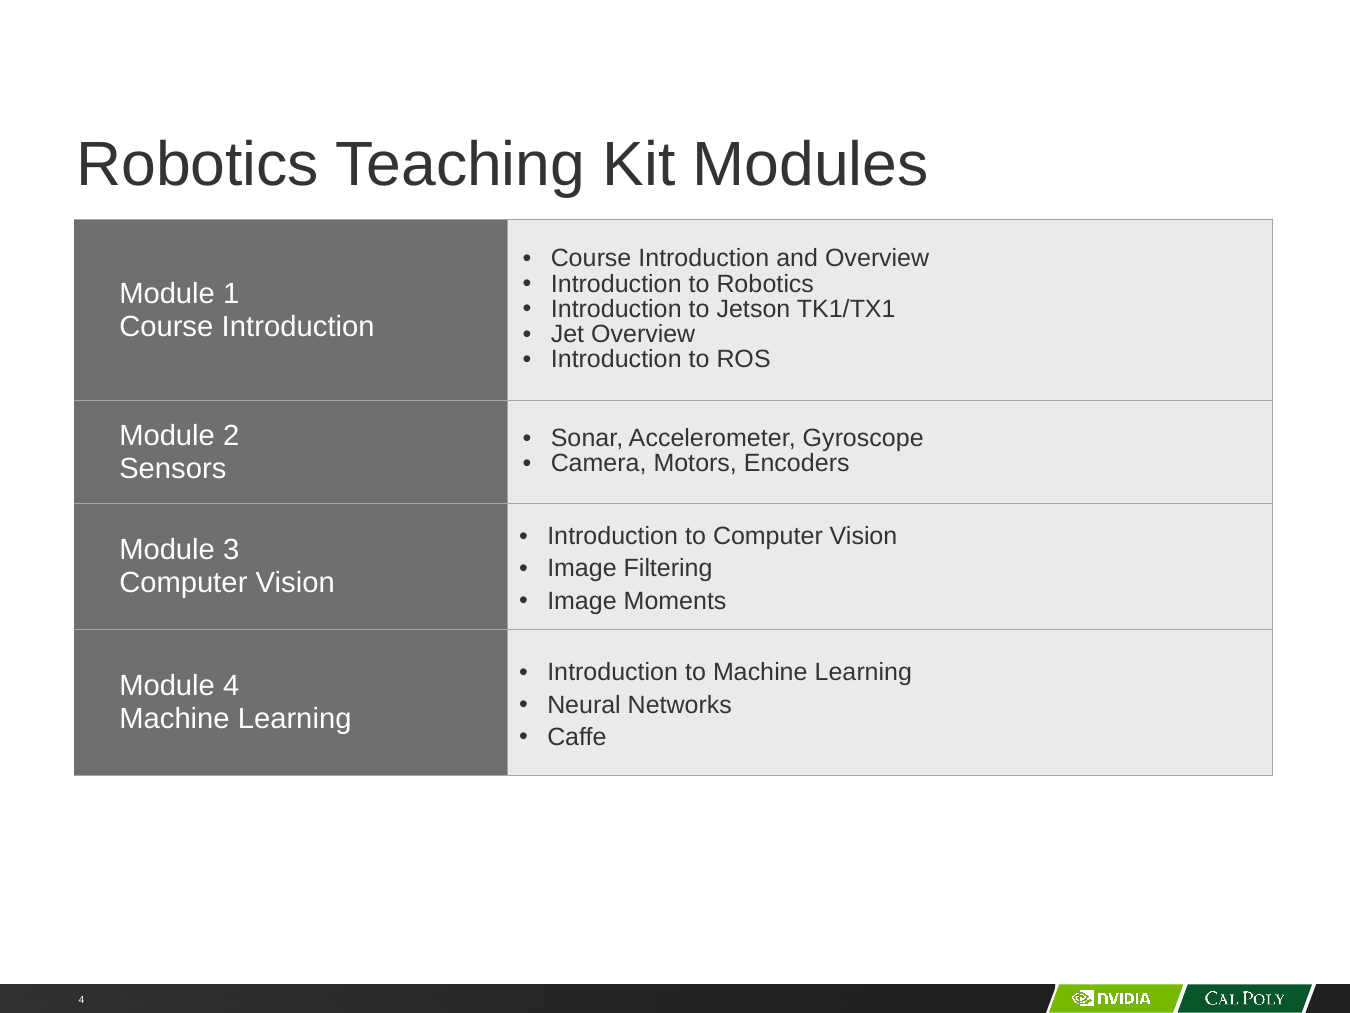

# Robotics Teaching Kit Modules
| Module 1 Course Introduction | Course Introduction and Overview Introduction to Robotics Introduction to Jetson TK1/TX1 Jet Overview Introduction to ROS |
| --- | --- |
| Module 2 Sensors | Sonar, Accelerometer, Gyroscope Camera, Motors, Encoders |
| Module 3 Computer Vision | ​Introduction to Computer Vision Image Filtering Image Moments |
| Module 4 Machine Learning | ​Introduction to Machine Learning ​Neural Networks Caffe |